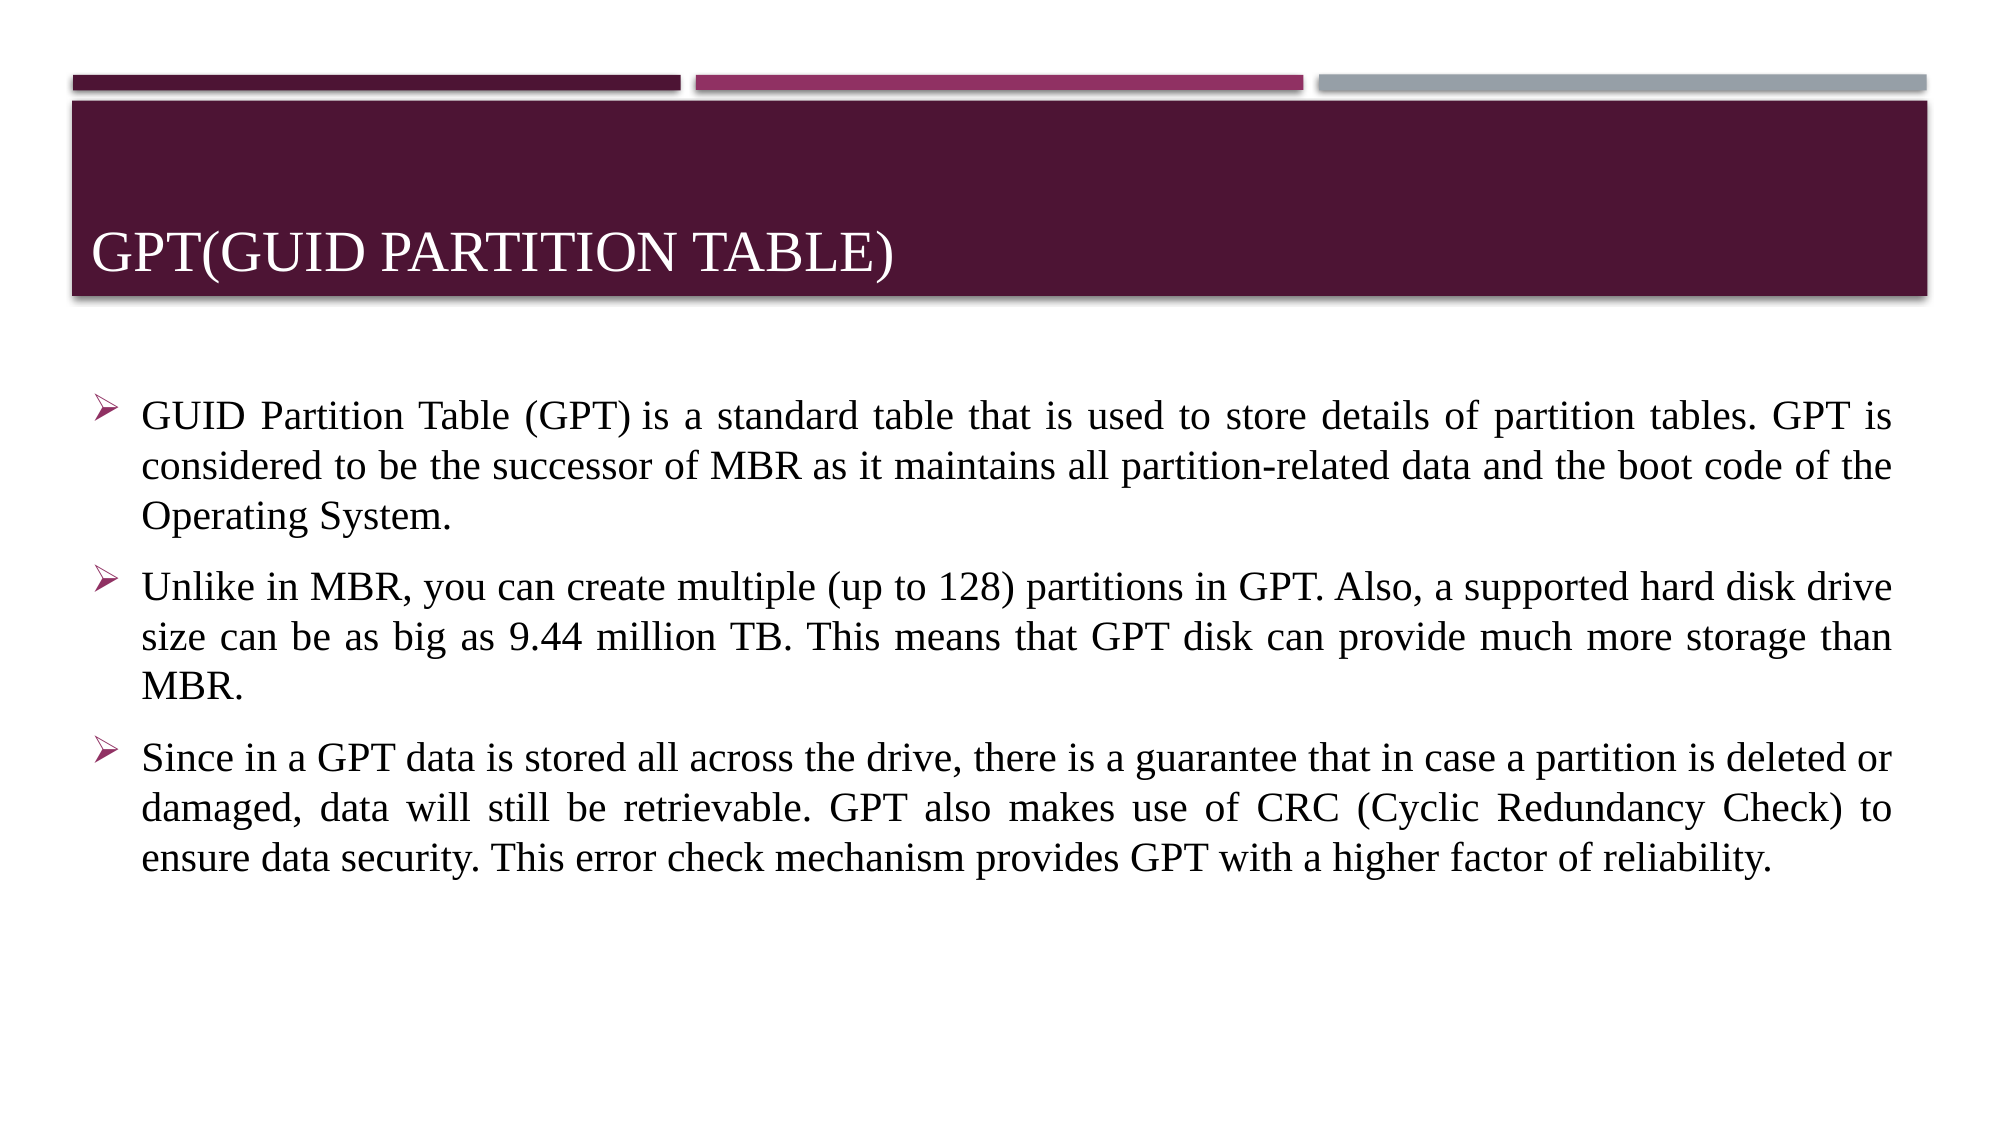

# GPT(GUID Partition table)
GUID Partition Table (GPT) is a standard table that is used to store details of partition tables. GPT is considered to be the successor of MBR as it maintains all partition-related data and the boot code of the Operating System.
Unlike in MBR, you can create multiple (up to 128) partitions in GPT. Also, a supported hard disk drive size can be as big as 9.44 million TB. This means that GPT disk can provide much more storage than MBR.
Since in a GPT data is stored all across the drive, there is a guarantee that in case a partition is deleted or damaged, data will still be retrievable. GPT also makes use of CRC (Cyclic Redundancy Check) to ensure data security. This error check mechanism provides GPT with a higher factor of reliability.